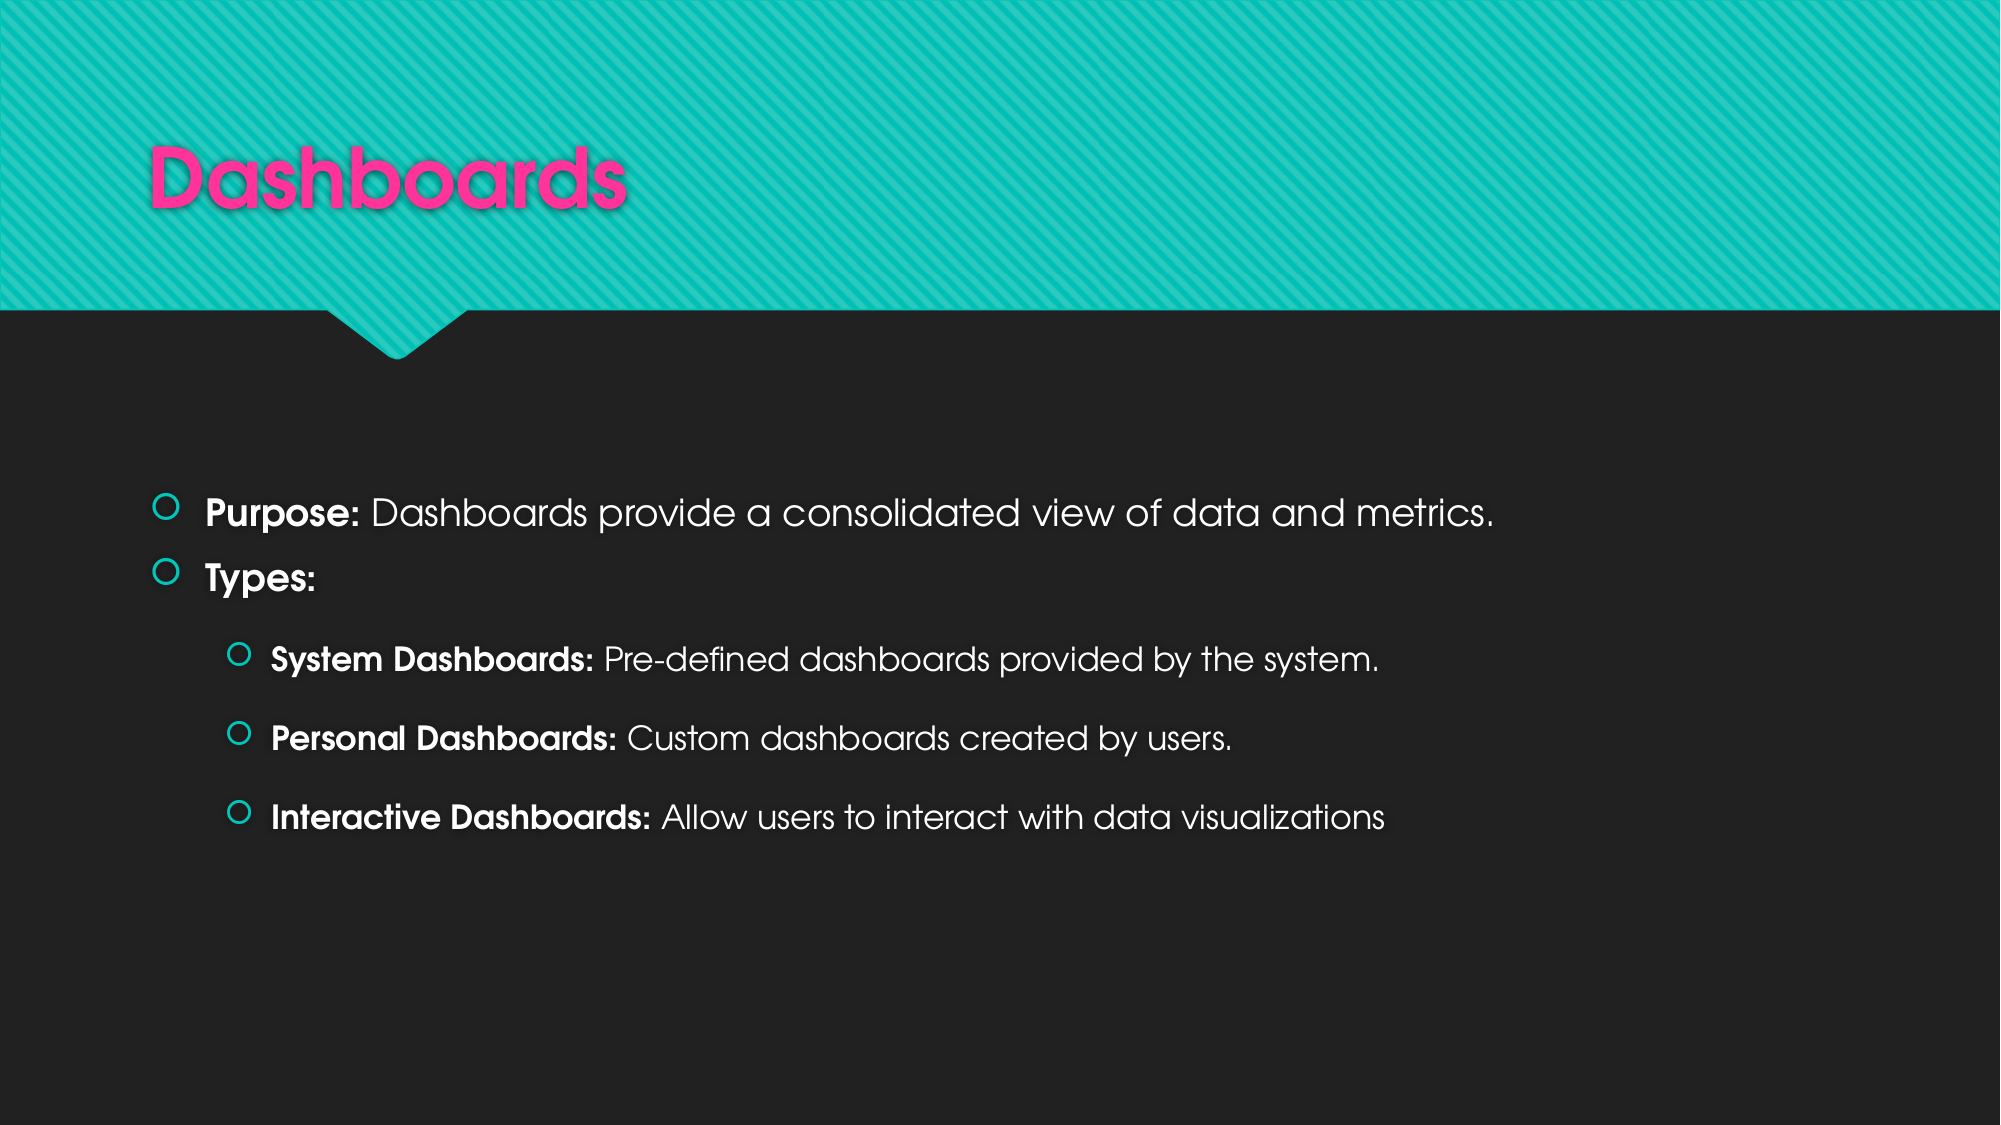

# Dashboards
Purpose: Dashboards provide a consolidated view of data and metrics.
Types:
System Dashboards: Pre-defined dashboards provided by the system.
Personal Dashboards: Custom dashboards created by users.
Interactive Dashboards: Allow users to interact with data visualizations